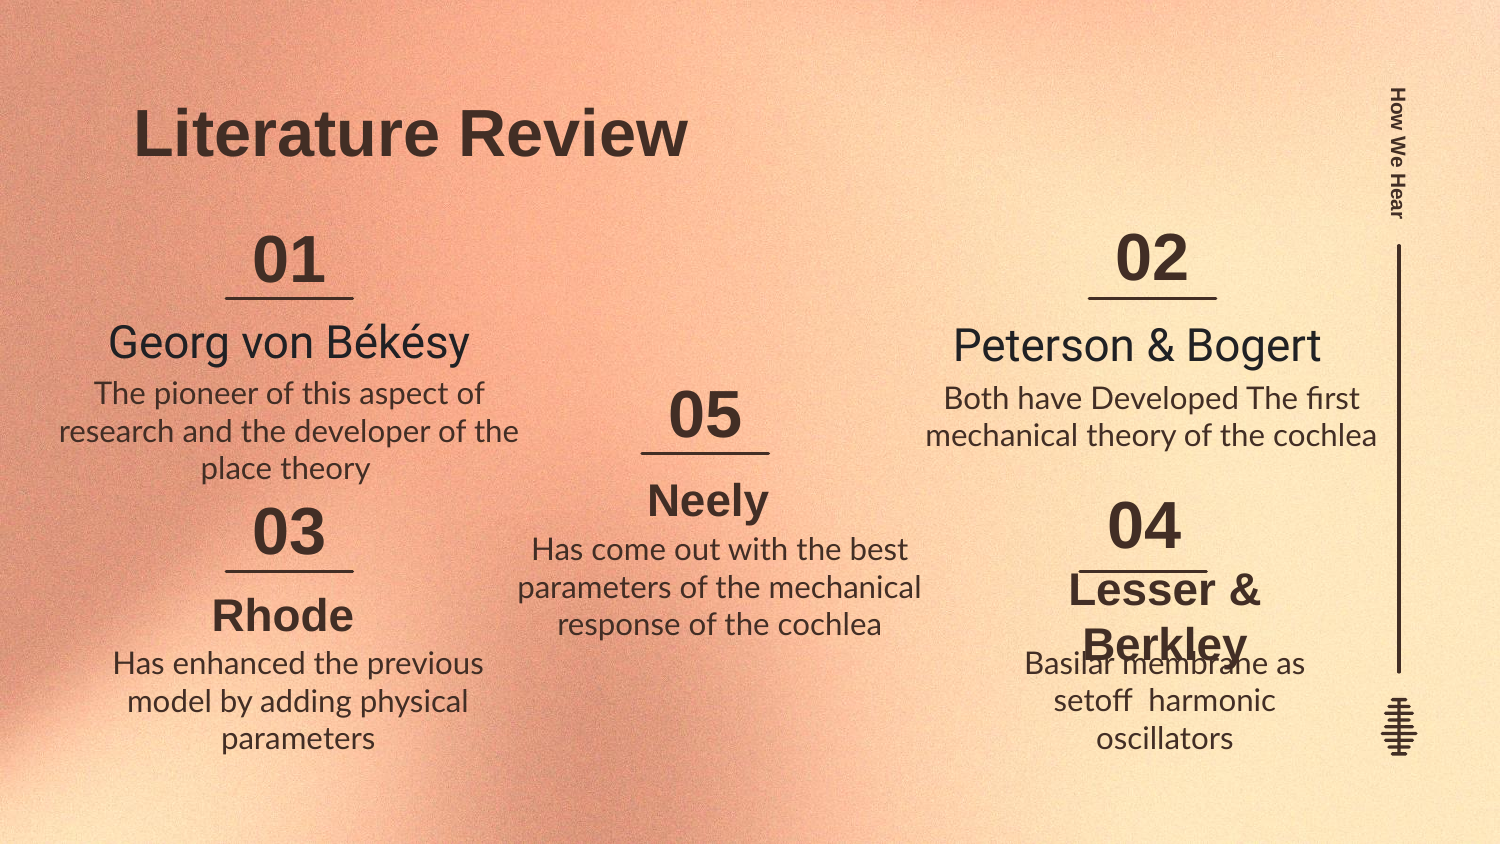

# Literature Review
How We Hear
02
01
Georg von Békésy
Peterson & Bogert
Both have Developed The first mechanical theory of the cochlea
05
The pioneer of this aspect of research and the developer of the place theory
Neely
04
03
Has come out with the best parameters of the mechanical response of the cochlea
Rhode
Lesser & Berkley
Basilar membrane as setoff  harmonic oscillators
Has enhanced the previous model by adding physical parameters